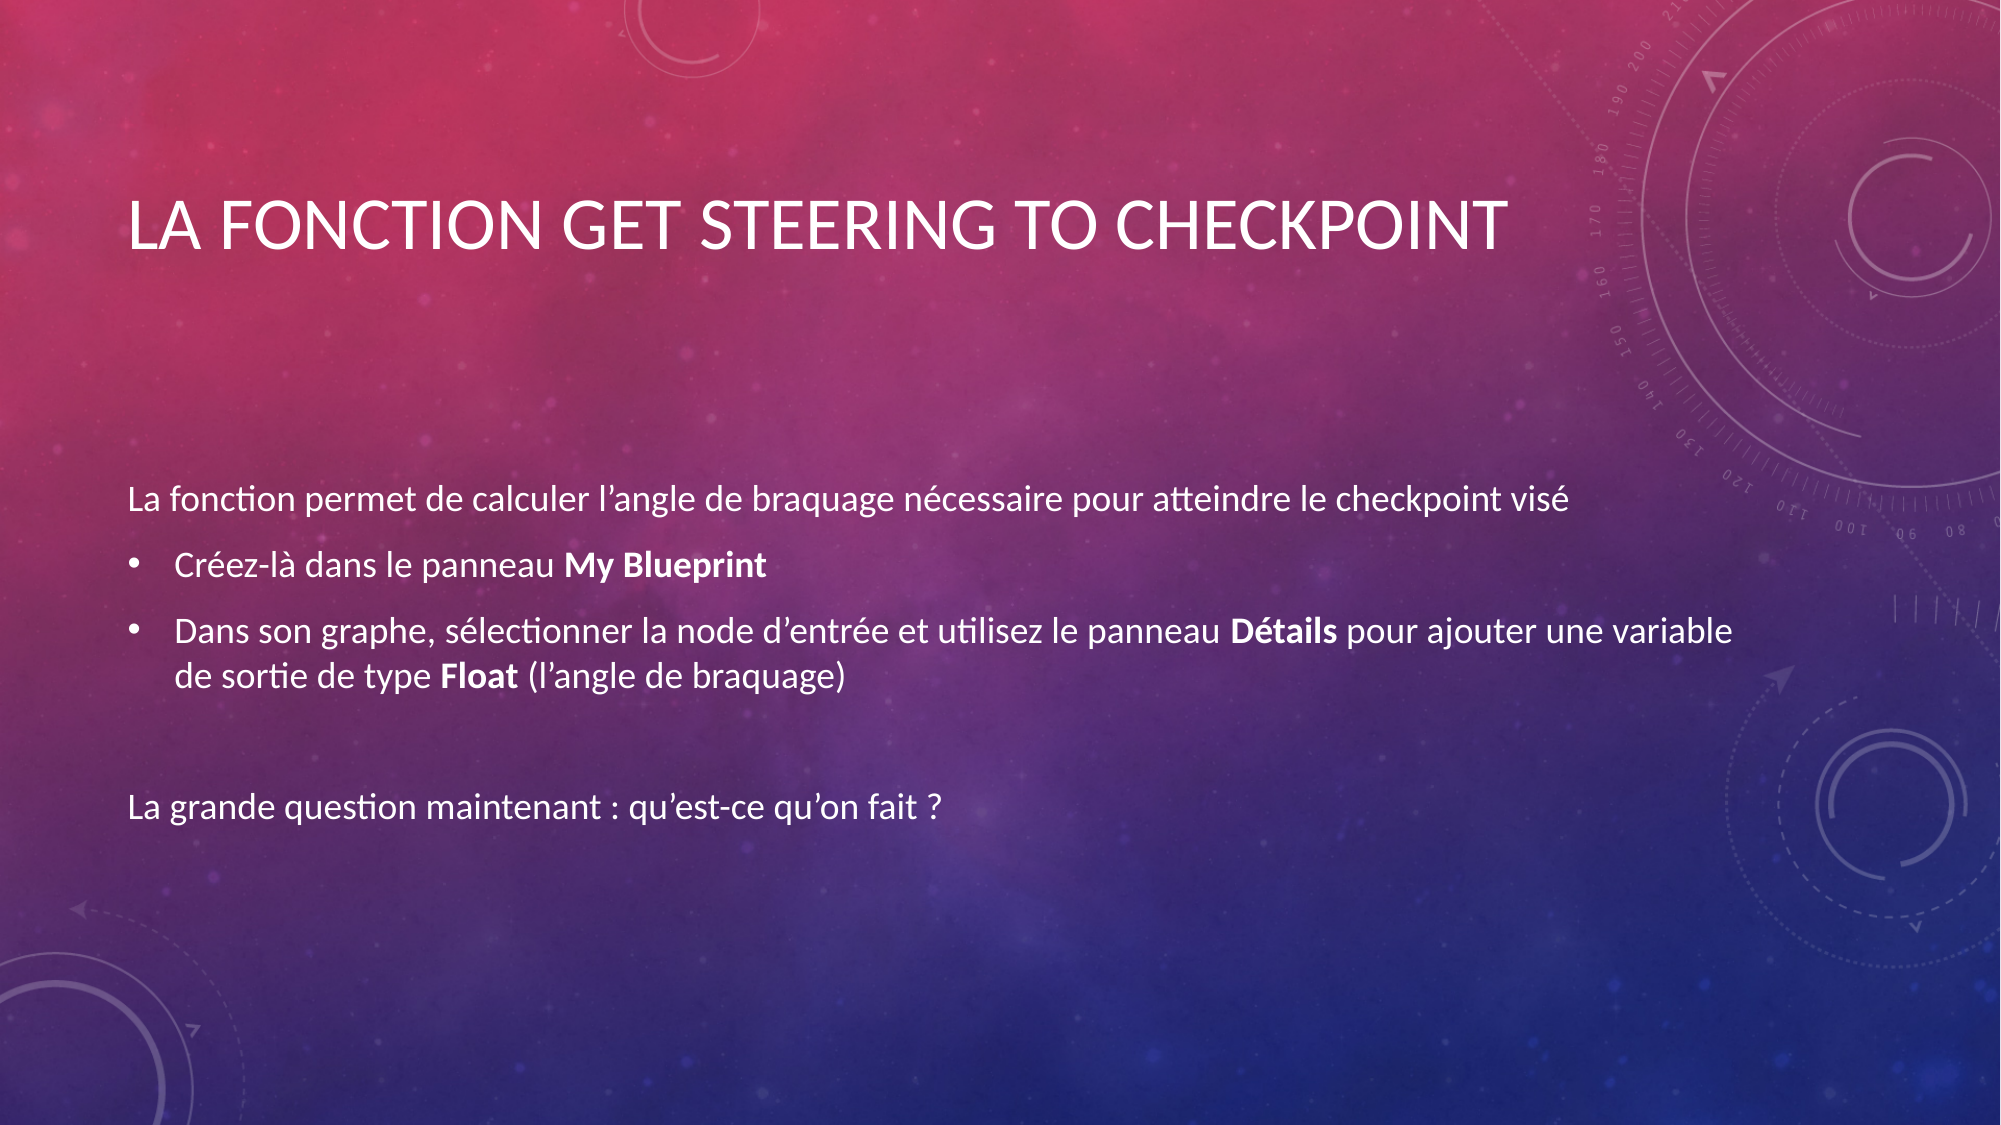

# La fonction Get Steering to Checkpoint
La fonction permet de calculer l’angle de braquage nécessaire pour atteindre le checkpoint visé
Créez-là dans le panneau My Blueprint
Dans son graphe, sélectionner la node d’entrée et utilisez le panneau Détails pour ajouter une variable de sortie de type Float (l’angle de braquage)

La grande question maintenant : qu’est-ce qu’on fait ?